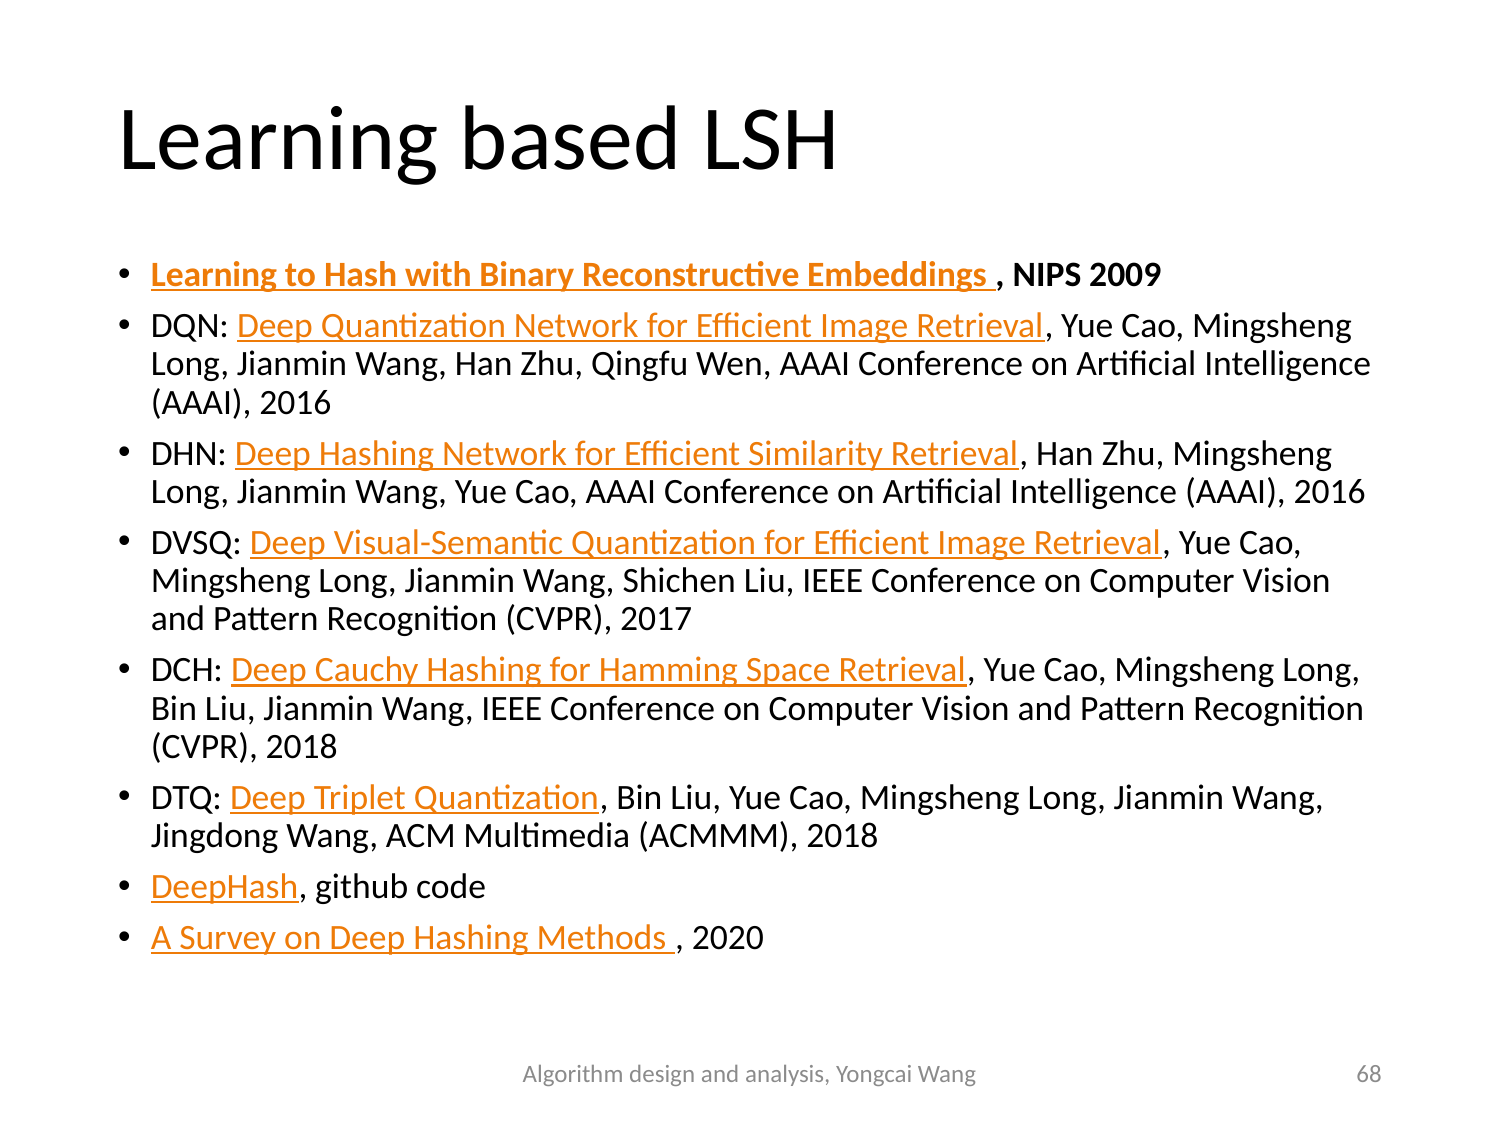

# Learning based LSH
Learning to Hash with Binary Reconstructive Embeddings , NIPS 2009
DQN: Deep Quantization Network for Efficient Image Retrieval, Yue Cao, Mingsheng Long, Jianmin Wang, Han Zhu, Qingfu Wen, AAAI Conference on Artificial Intelligence (AAAI), 2016
DHN: Deep Hashing Network for Efficient Similarity Retrieval, Han Zhu, Mingsheng Long, Jianmin Wang, Yue Cao, AAAI Conference on Artificial Intelligence (AAAI), 2016
DVSQ: Deep Visual-Semantic Quantization for Efficient Image Retrieval, Yue Cao, Mingsheng Long, Jianmin Wang, Shichen Liu, IEEE Conference on Computer Vision and Pattern Recognition (CVPR), 2017
DCH: Deep Cauchy Hashing for Hamming Space Retrieval, Yue Cao, Mingsheng Long, Bin Liu, Jianmin Wang, IEEE Conference on Computer Vision and Pattern Recognition (CVPR), 2018
DTQ: Deep Triplet Quantization, Bin Liu, Yue Cao, Mingsheng Long, Jianmin Wang, Jingdong Wang, ACM Multimedia (ACMMM), 2018
DeepHash, github code
A Survey on Deep Hashing Methods , 2020

Algorithm design and analysis, Yongcai Wang
68